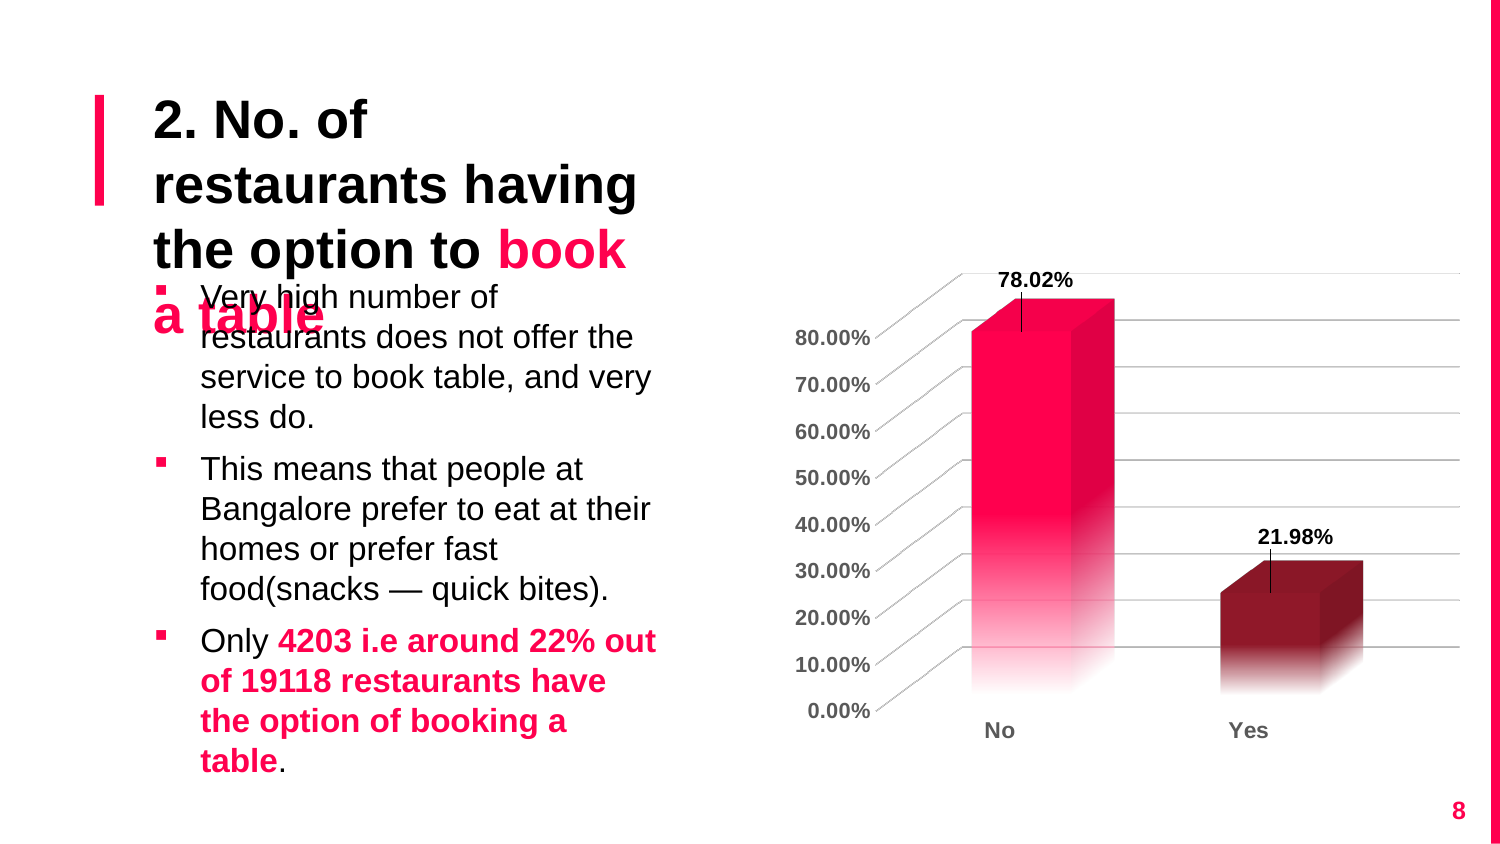

# 2. No. of restaurants having the option to book a table
Very high number of restaurants does not offer the service to book table, and very less do.
This means that people at Bangalore prefer to eat at their homes or prefer fast food(snacks — quick bites).
Only 4203 i.e around 22% out of 19118 restaurants have the option of booking a table.

[unsupported chart]

8